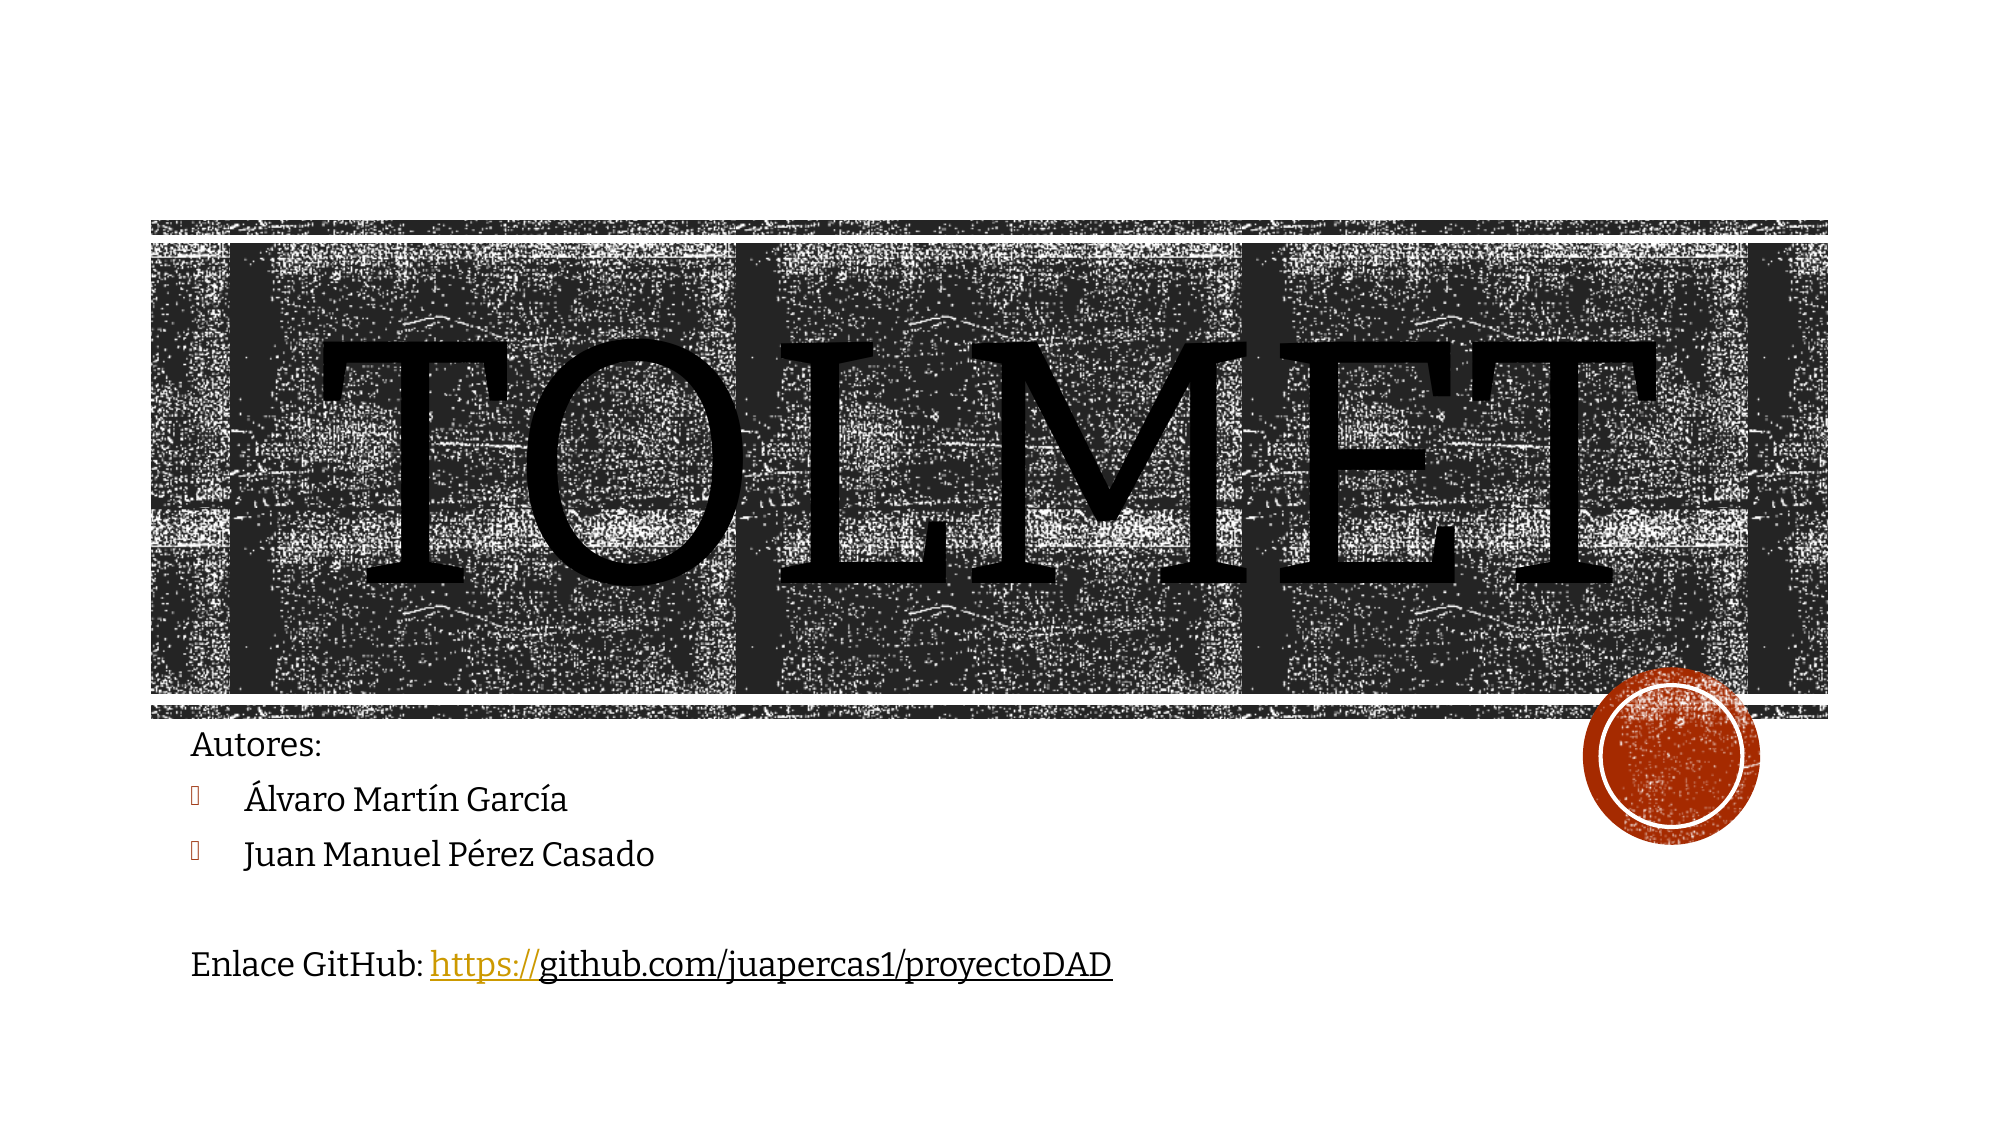

# Tolmet
Autores:
Álvaro Martín García
Juan Manuel Pérez Casado

Enlace GitHub: https://github.com/juapercas1/proyectoDAD